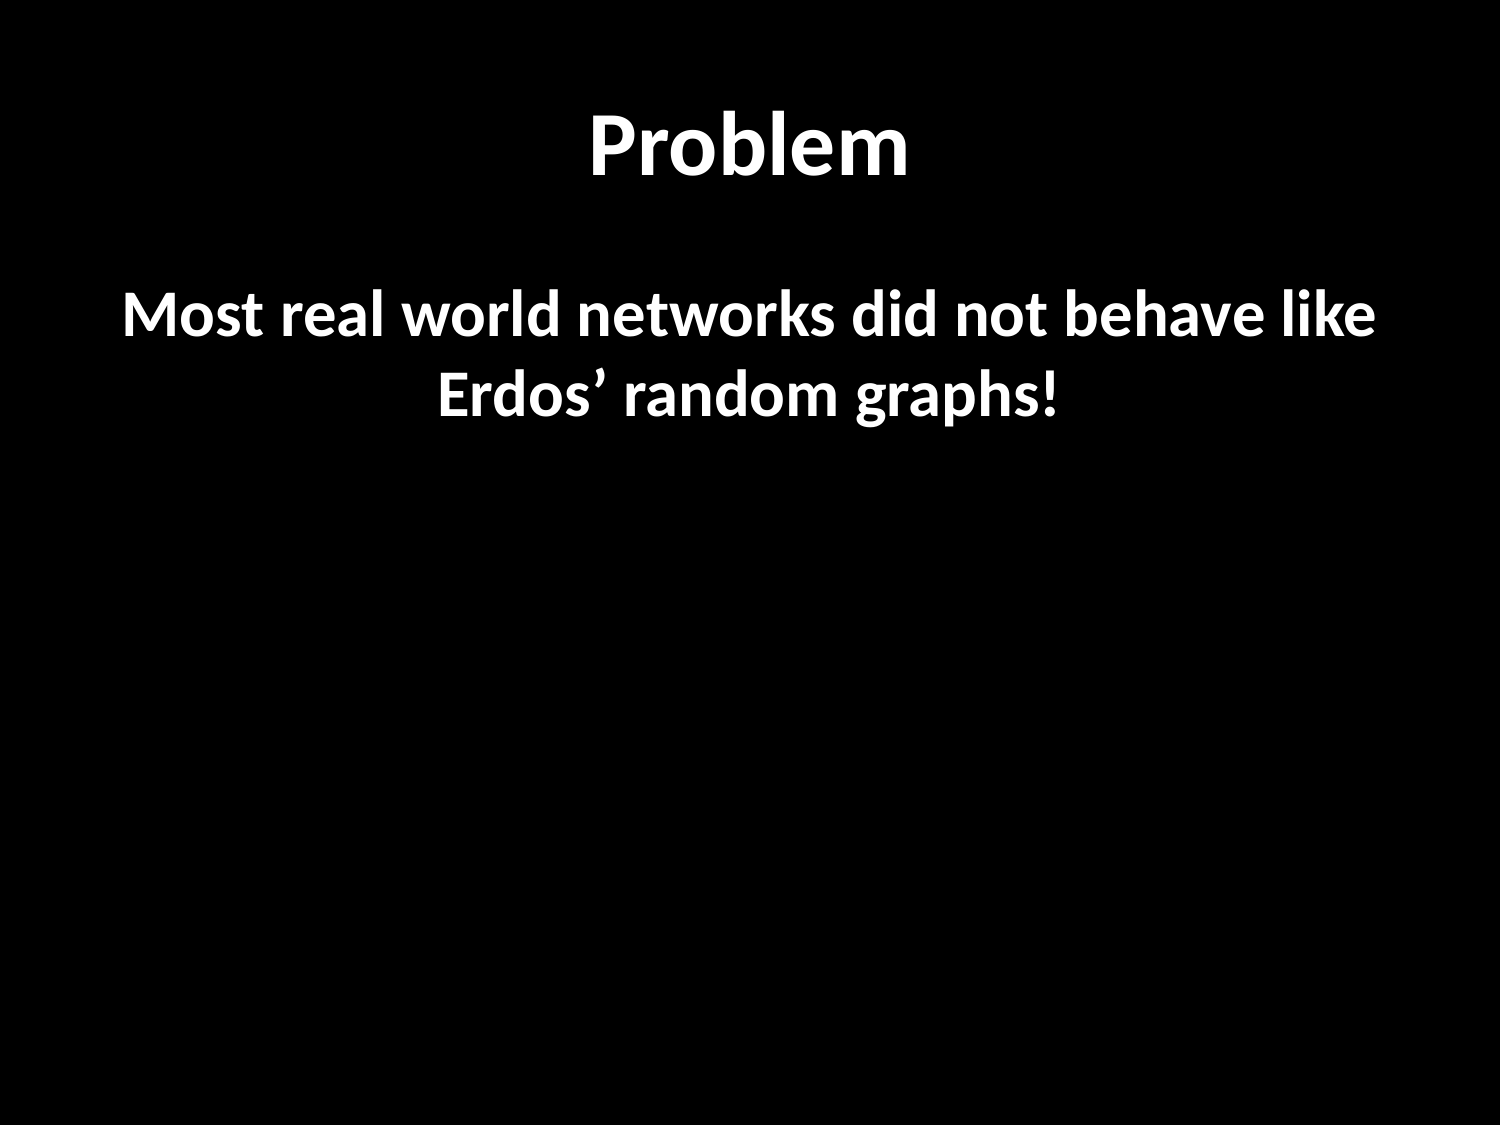

# Problem
Most real world networks did not behave like Erdos’ random graphs!